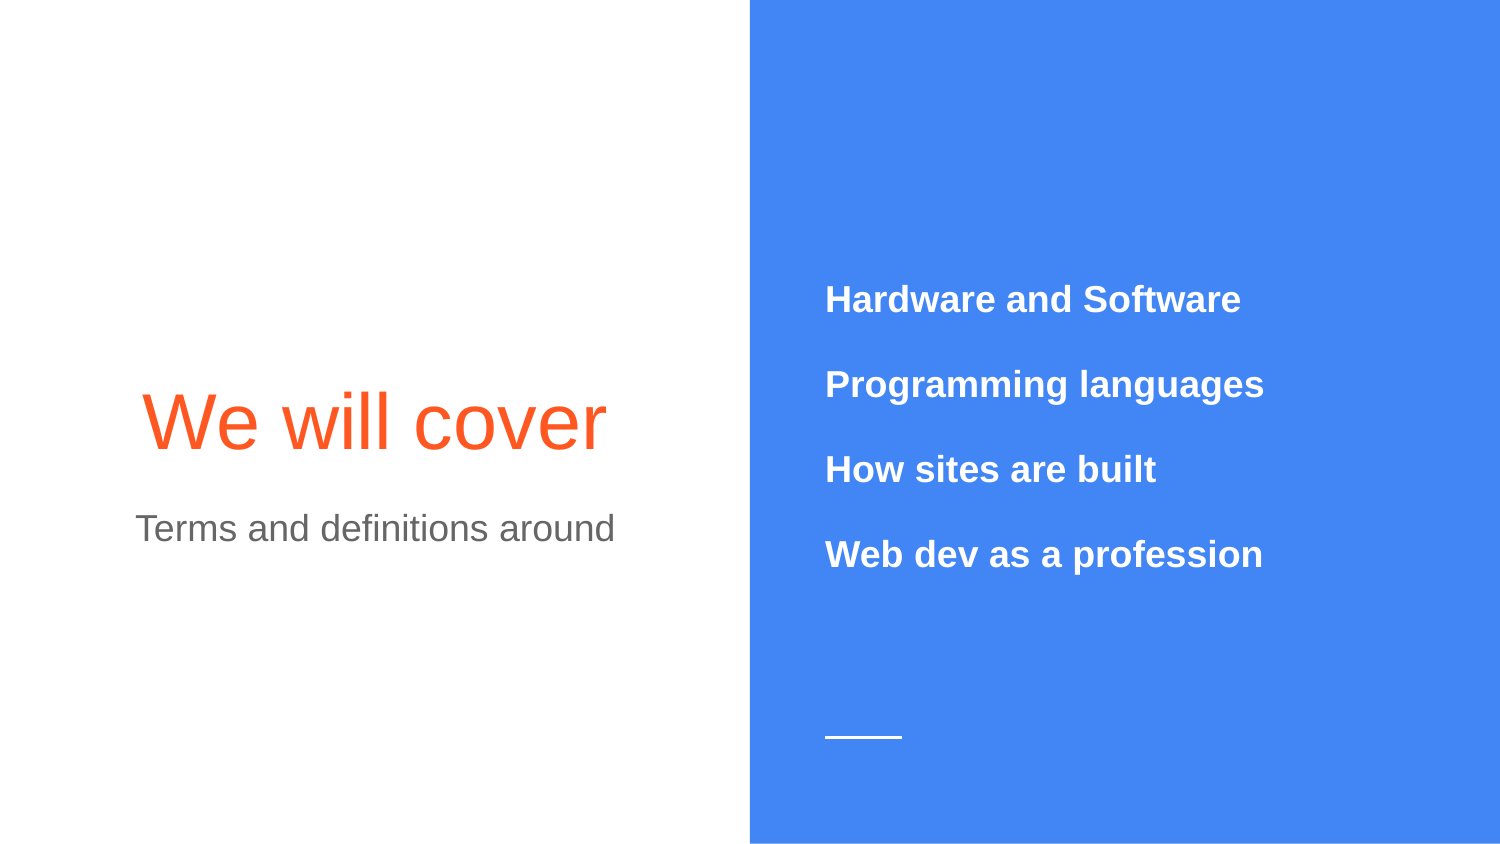

Hardware and Software
Programming languages
How sites are built
Web dev as a profession
# We will cover
Terms and definitions around